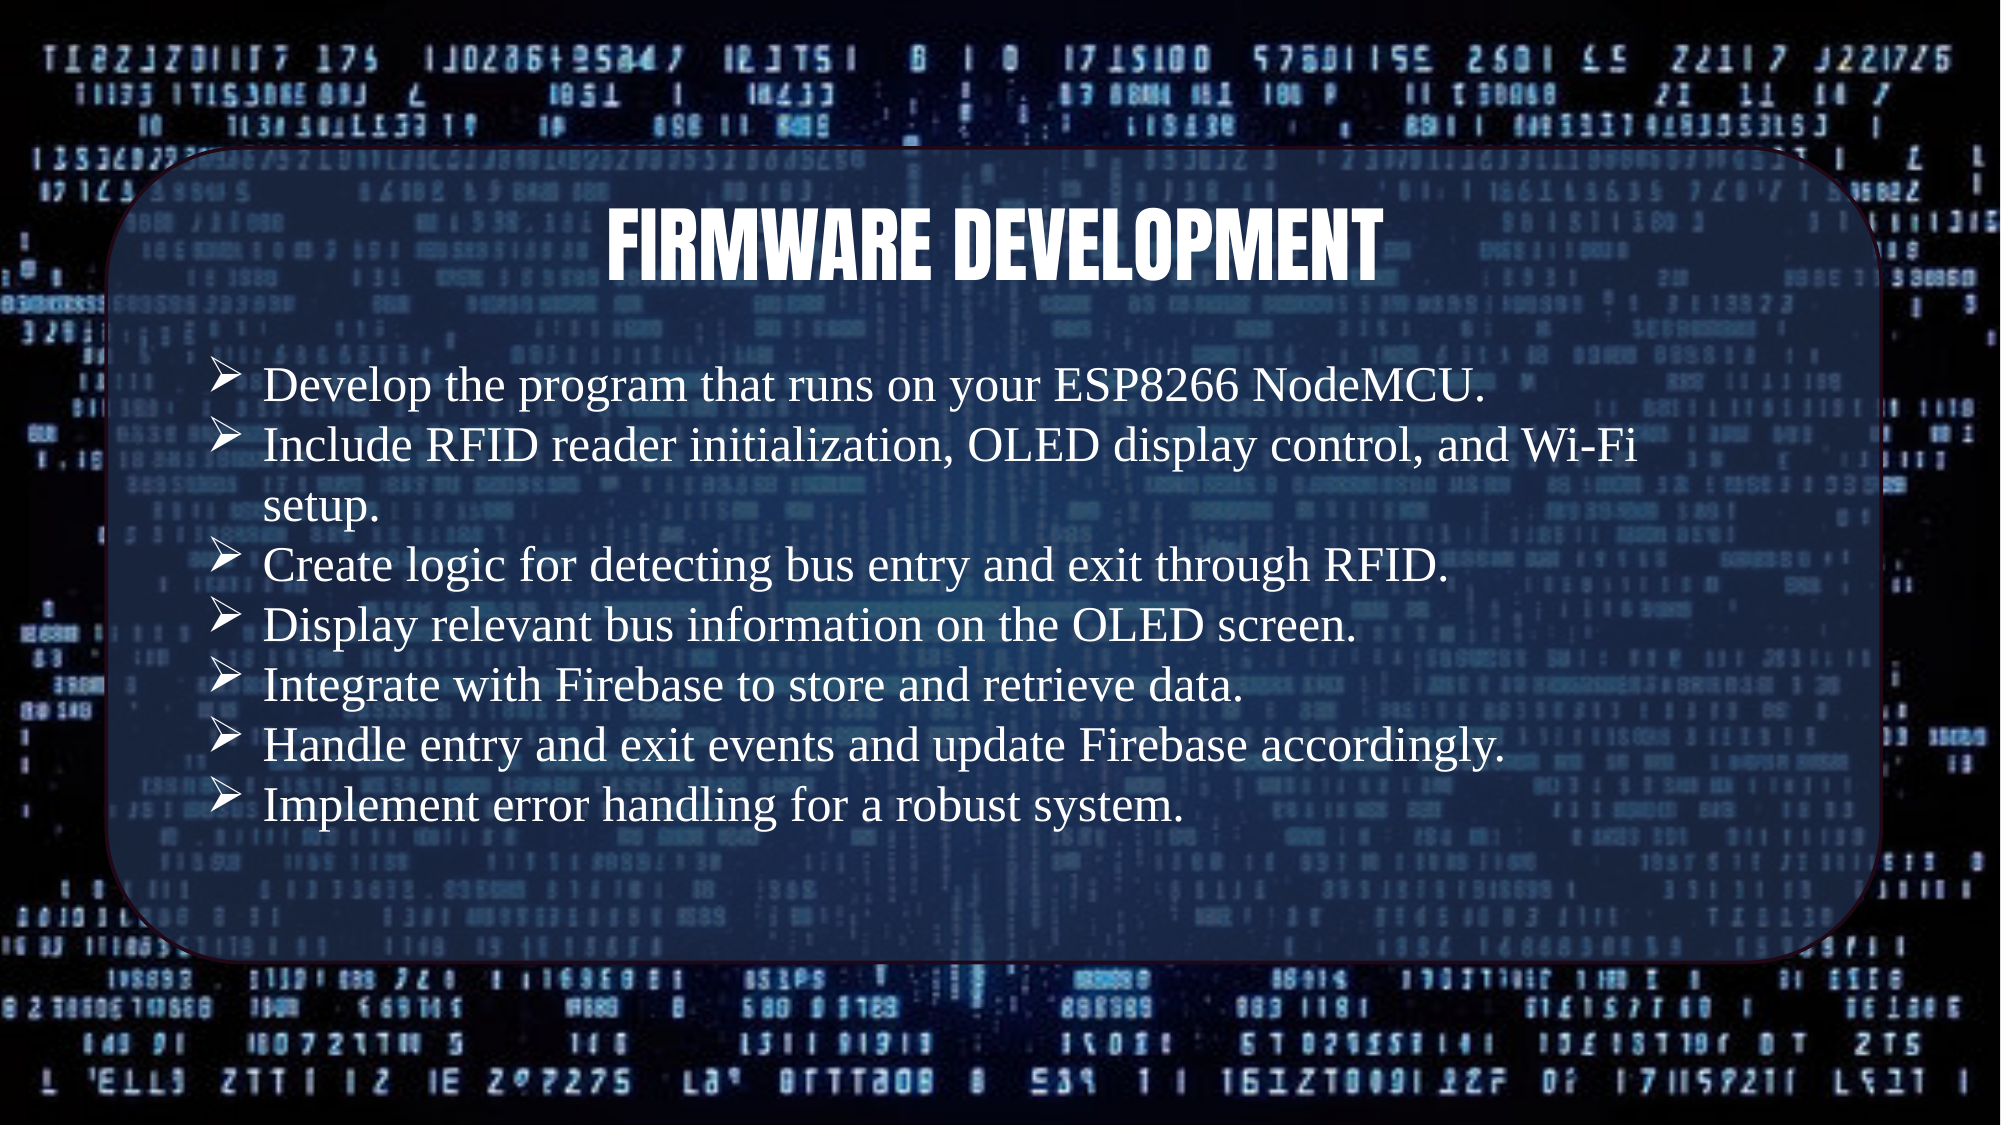

FIRMWARE DEVELOPMENT
Develop the program that runs on your ESP8266 NodeMCU.
Include RFID reader initialization, OLED display control, and Wi-Fi setup.
Create logic for detecting bus entry and exit through RFID.
Display relevant bus information on the OLED screen.
Integrate with Firebase to store and retrieve data.
Handle entry and exit events and update Firebase accordingly.
Implement error handling for a robust system.